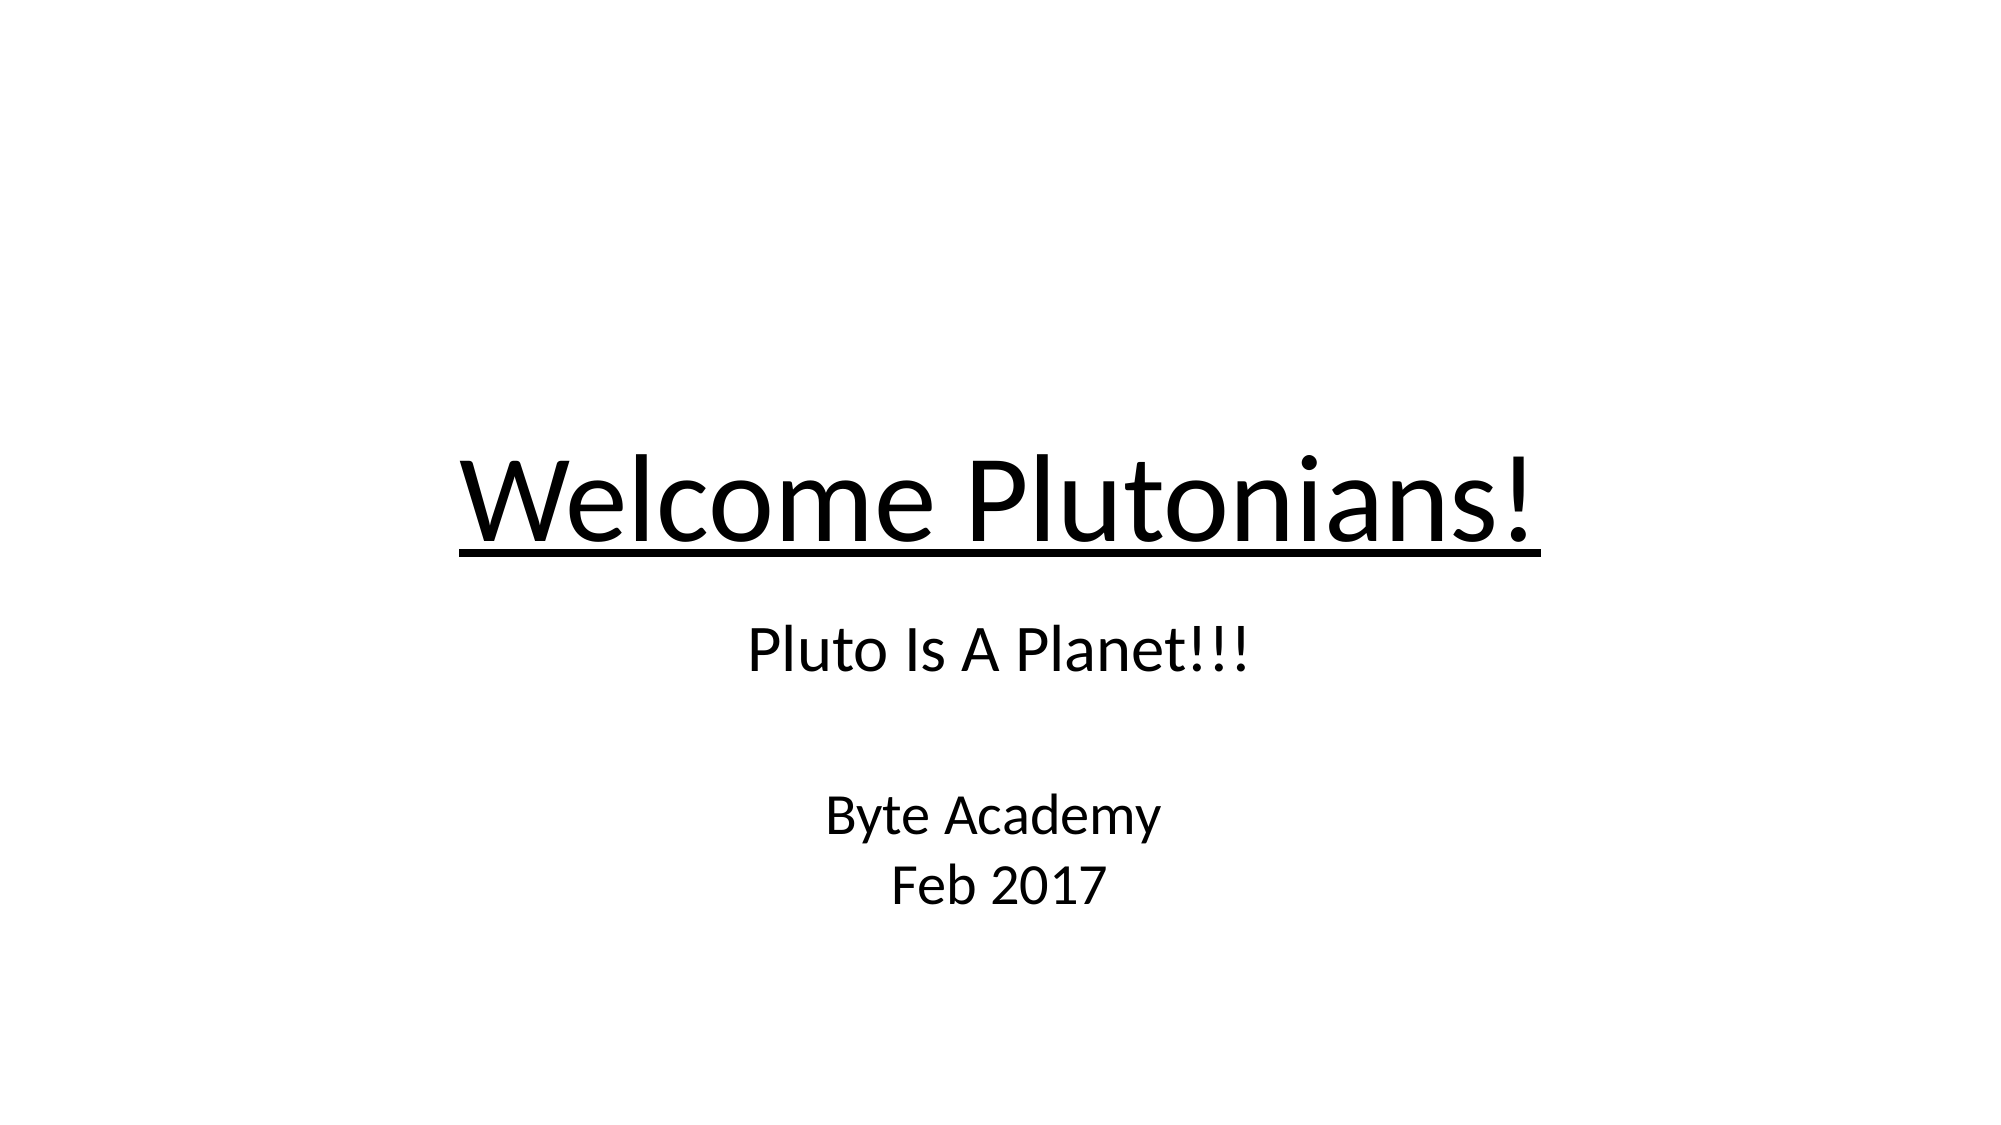

# Welcome Plutonians!
Pluto Is A Planet!!!
Byte Academy
Feb 2017